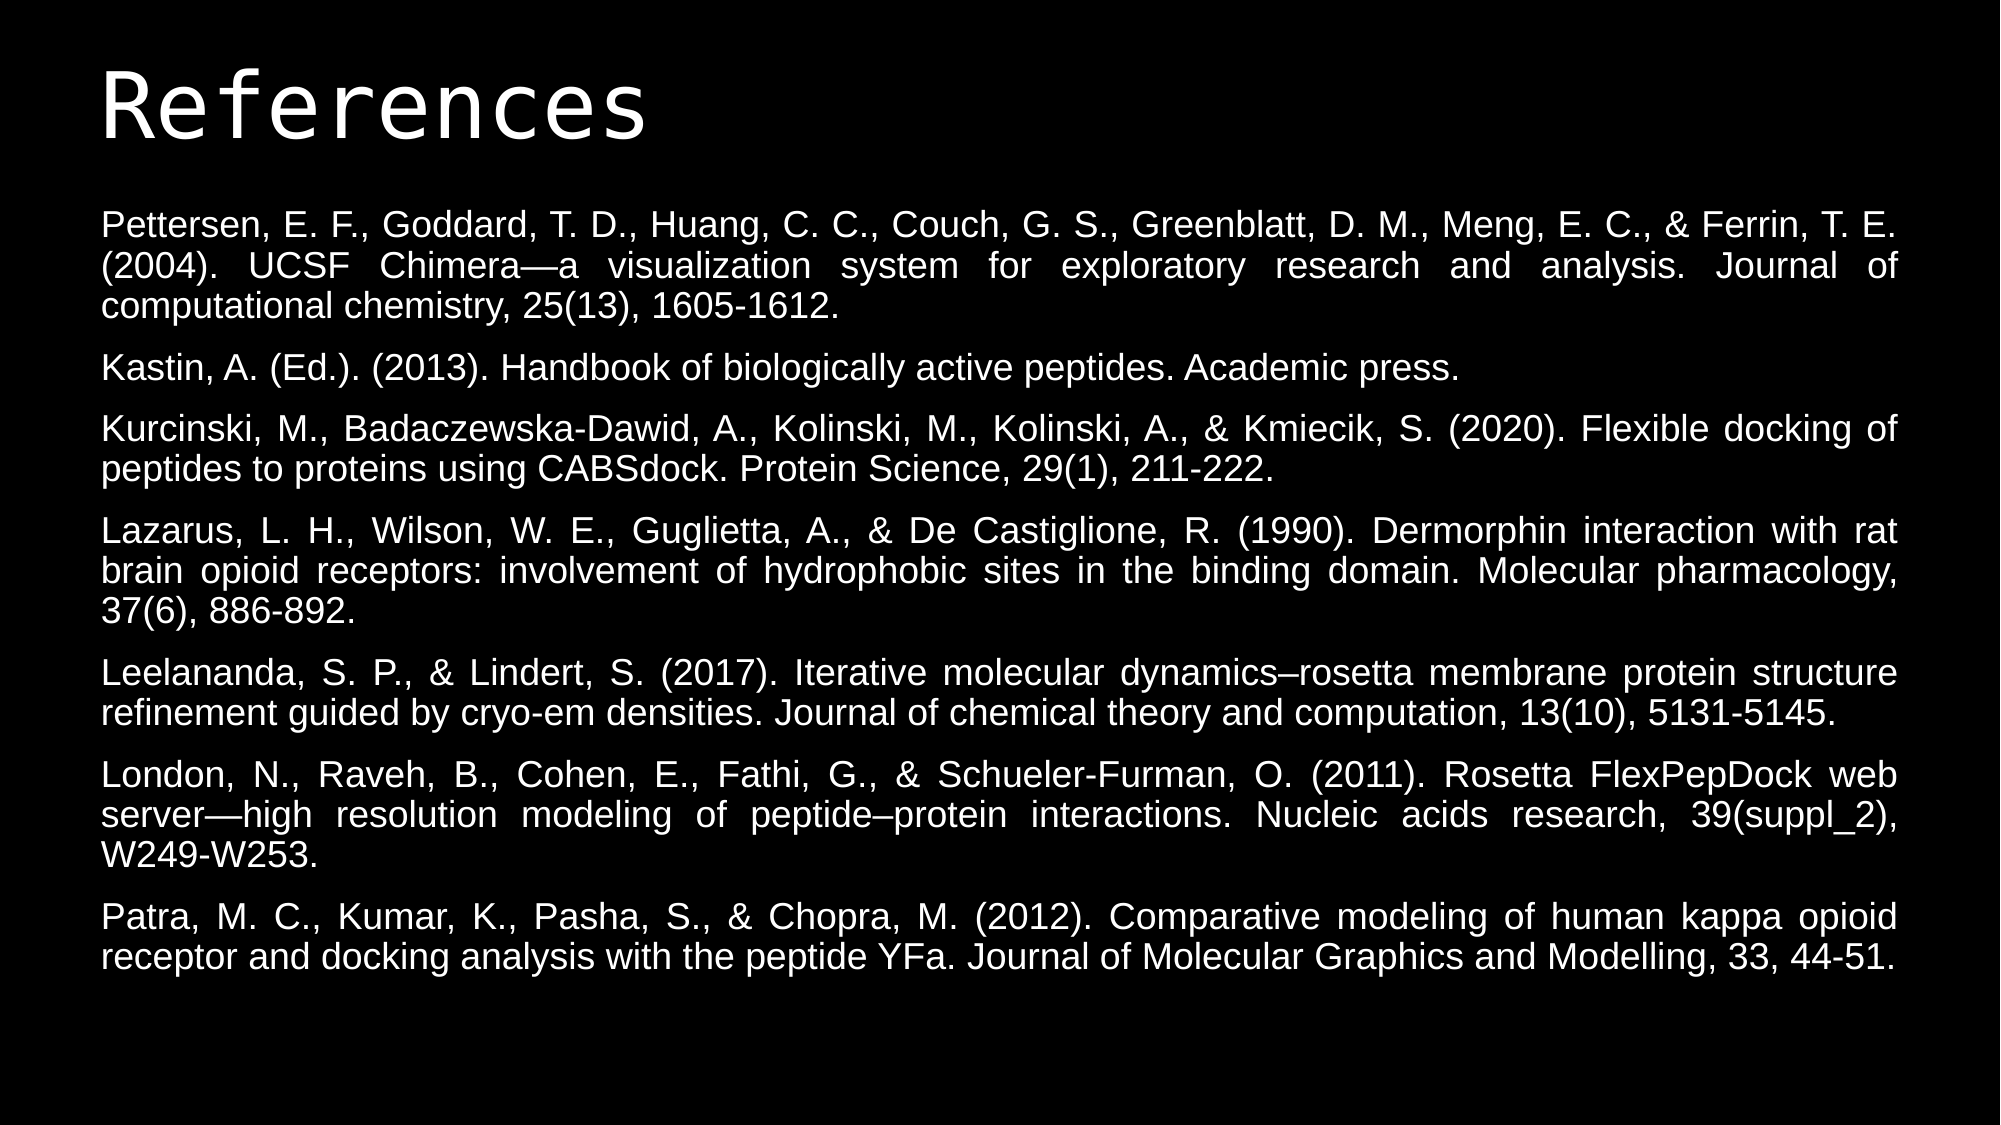

References
#
Pettersen, E. F., Goddard, T. D., Huang, C. C., Couch, G. S., Greenblatt, D. M., Meng, E. C., & Ferrin, T. E. (2004). UCSF Chimera—a visualization system for exploratory research and analysis. Journal of computational chemistry, 25(13), 1605-1612.
Kastin, A. (Ed.). (2013). Handbook of biologically active peptides. Academic press.
Kurcinski, M., Badaczewska-Dawid, A., Kolinski, M., Kolinski, A., & Kmiecik, S. (2020). Flexible docking of peptides to proteins using CABSdock. Protein Science, 29(1), 211-222.
Lazarus, L. H., Wilson, W. E., Guglietta, A., & De Castiglione, R. (1990). Dermorphin interaction with rat brain opioid receptors: involvement of hydrophobic sites in the binding domain. Molecular pharmacology, 37(6), 886-892.
Leelananda, S. P., & Lindert, S. (2017). Iterative molecular dynamics–rosetta membrane protein structure refinement guided by cryo-em densities. Journal of chemical theory and computation, 13(10), 5131-5145.
London, N., Raveh, B., Cohen, E., Fathi, G., & Schueler-Furman, O. (2011). Rosetta FlexPepDock web server—high resolution modeling of peptide–protein interactions. Nucleic acids research, 39(suppl_2), W249-W253.
Patra, M. C., Kumar, K., Pasha, S., & Chopra, M. (2012). Comparative modeling of human kappa opioid receptor and docking analysis with the peptide YFa. Journal of Molecular Graphics and Modelling, 33, 44-51.